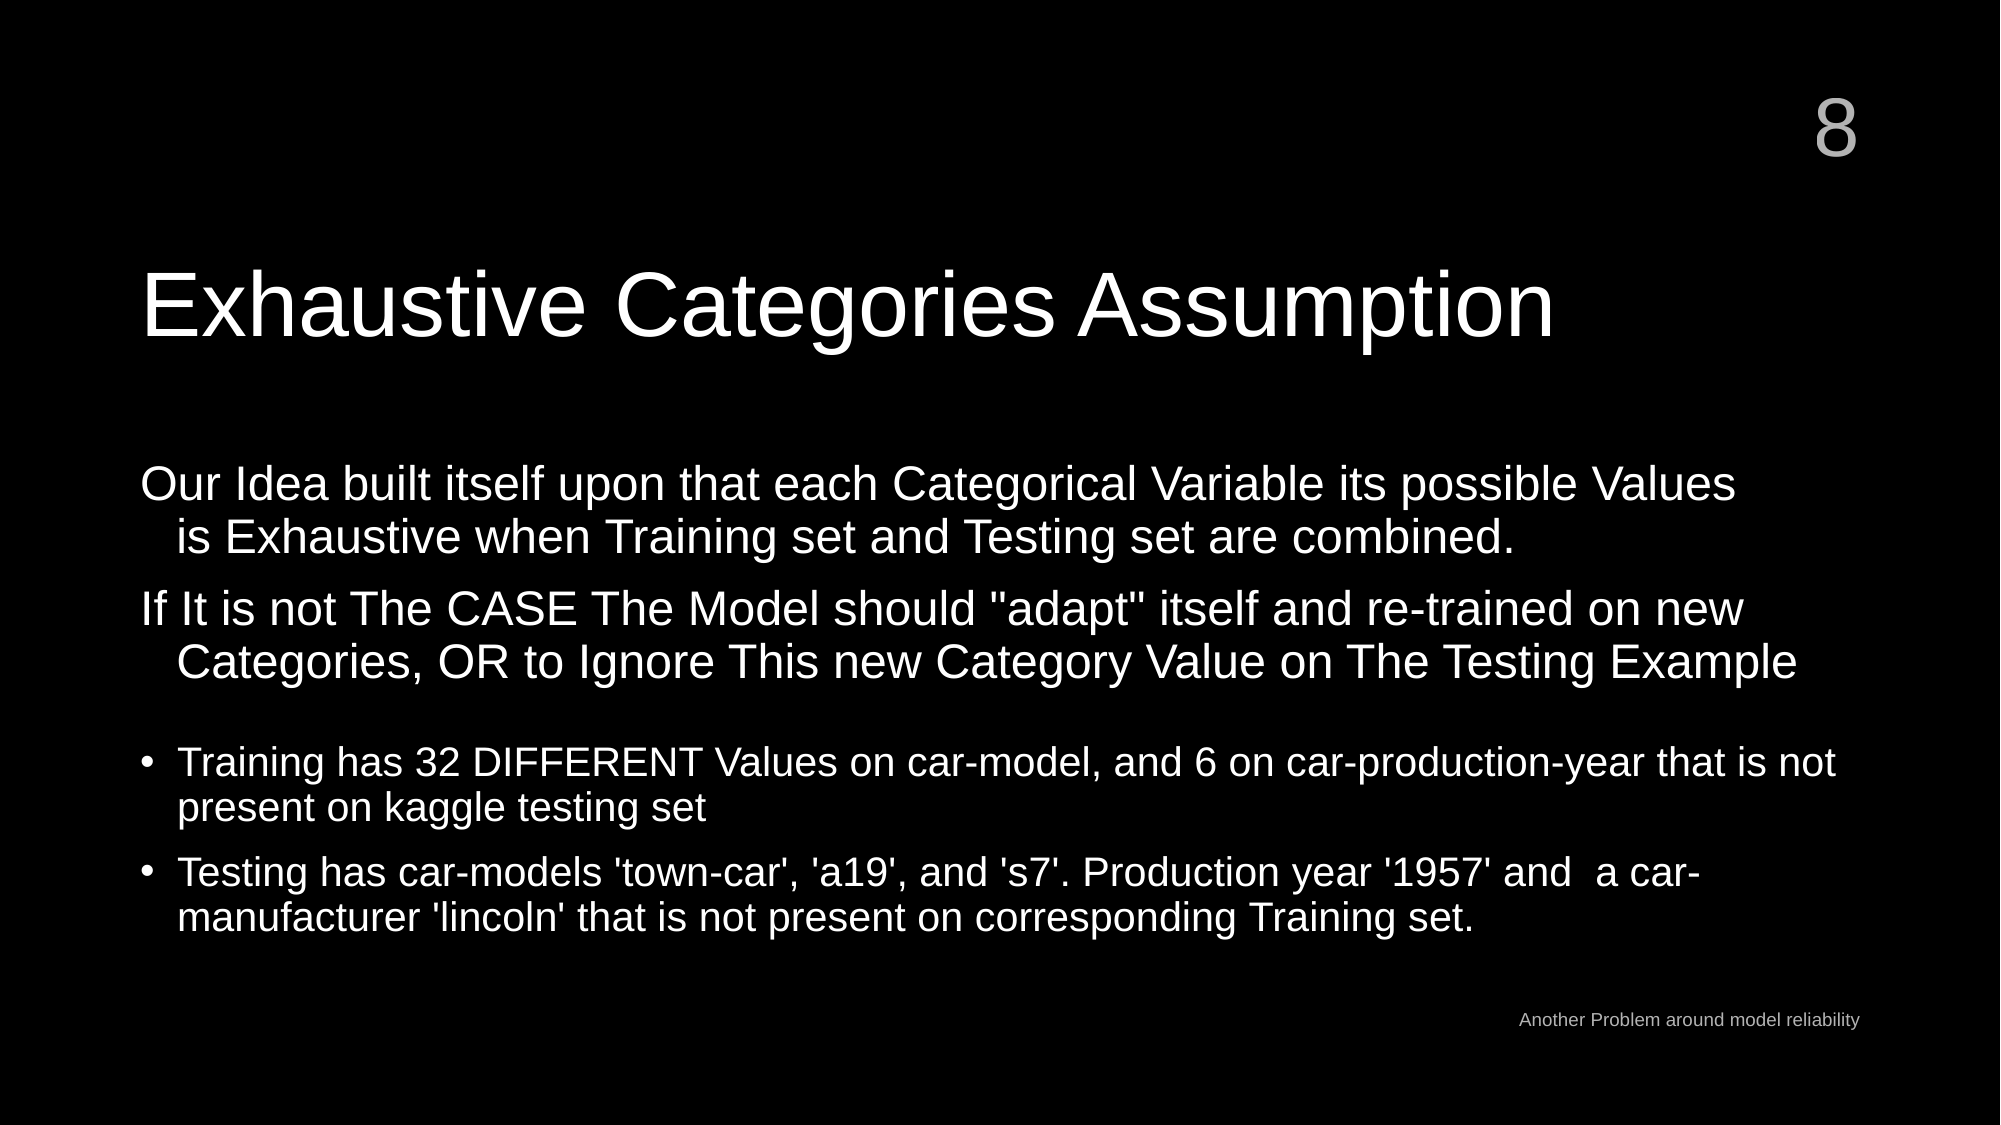

8
# Exhaustive Categories Assumption
Our Idea built itself upon that each Categorical Variable its possible Values is Exhaustive when Training set and Testing set are combined.
If It is not The CASE The Model should "adapt" itself and re-trained on new Categories, OR to Ignore This new Category Value on The Testing Example

Training has 32 DIFFERENT Values on car-model, and 6 on car-production-year that is not present on kaggle testing set
Testing has car-models 'town-car', 'a19', and 's7'. Production year '1957' and  a car-manufacturer 'lincoln' that is not present on corresponding Training set.
 Another Problem around model reliability